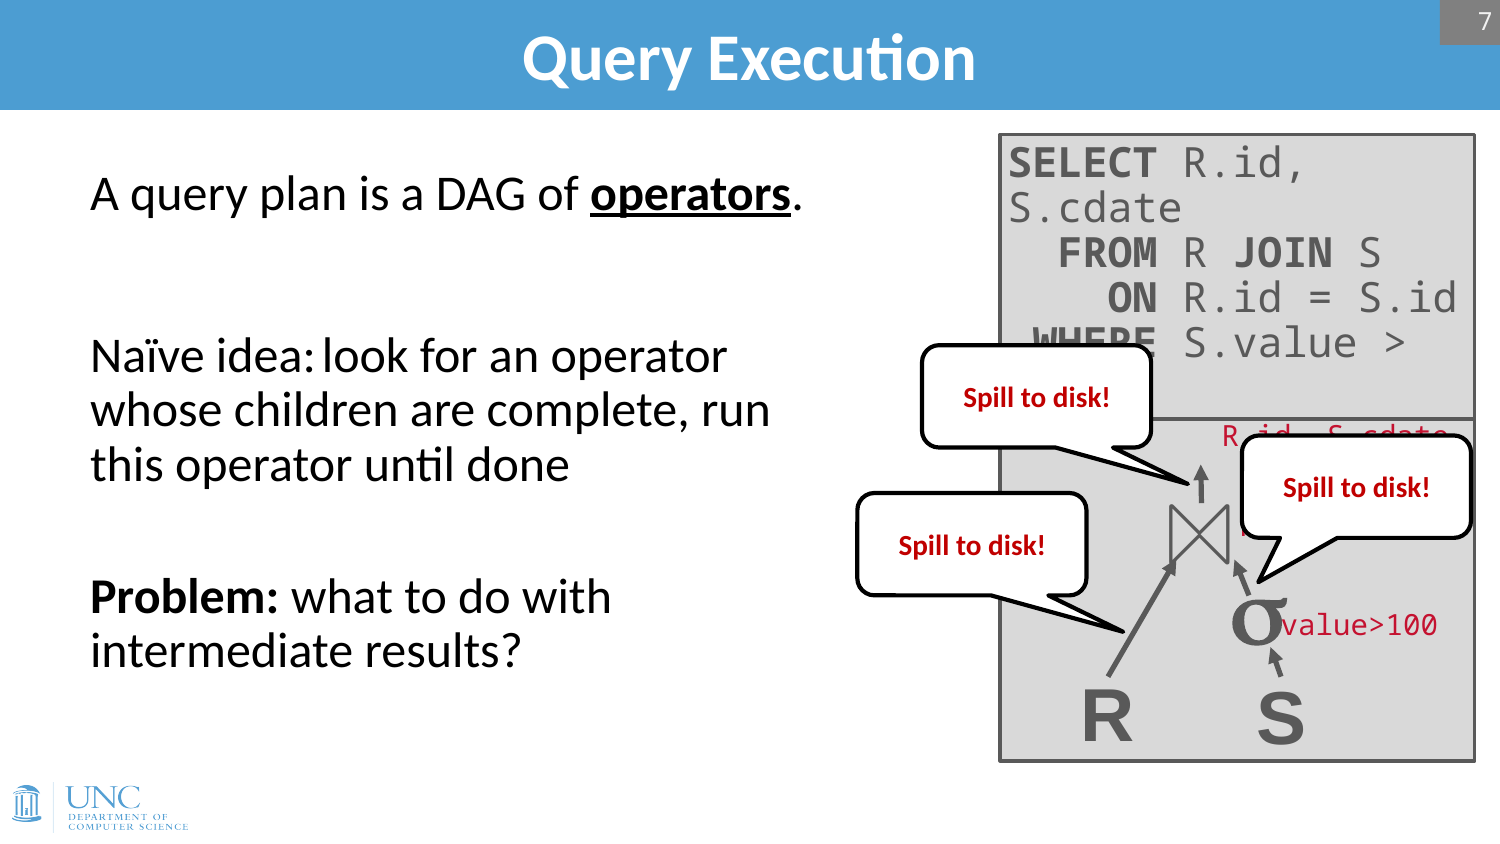

7
# Query Execution
SELECT R.id, S.cdate
  FROM R JOIN S
    ON R.id = S.id
 WHERE S.value > 100
A query plan is a DAG of operators.

Naïve idea: look for an operator whose children are complete, run this operator until done

Problem: what to do with intermediate results?

Spill to disk!

π
R.id, S.cdate
⨝

R.id=S.id

σ
value>100
S
R

Spill to disk!

Spill to disk!